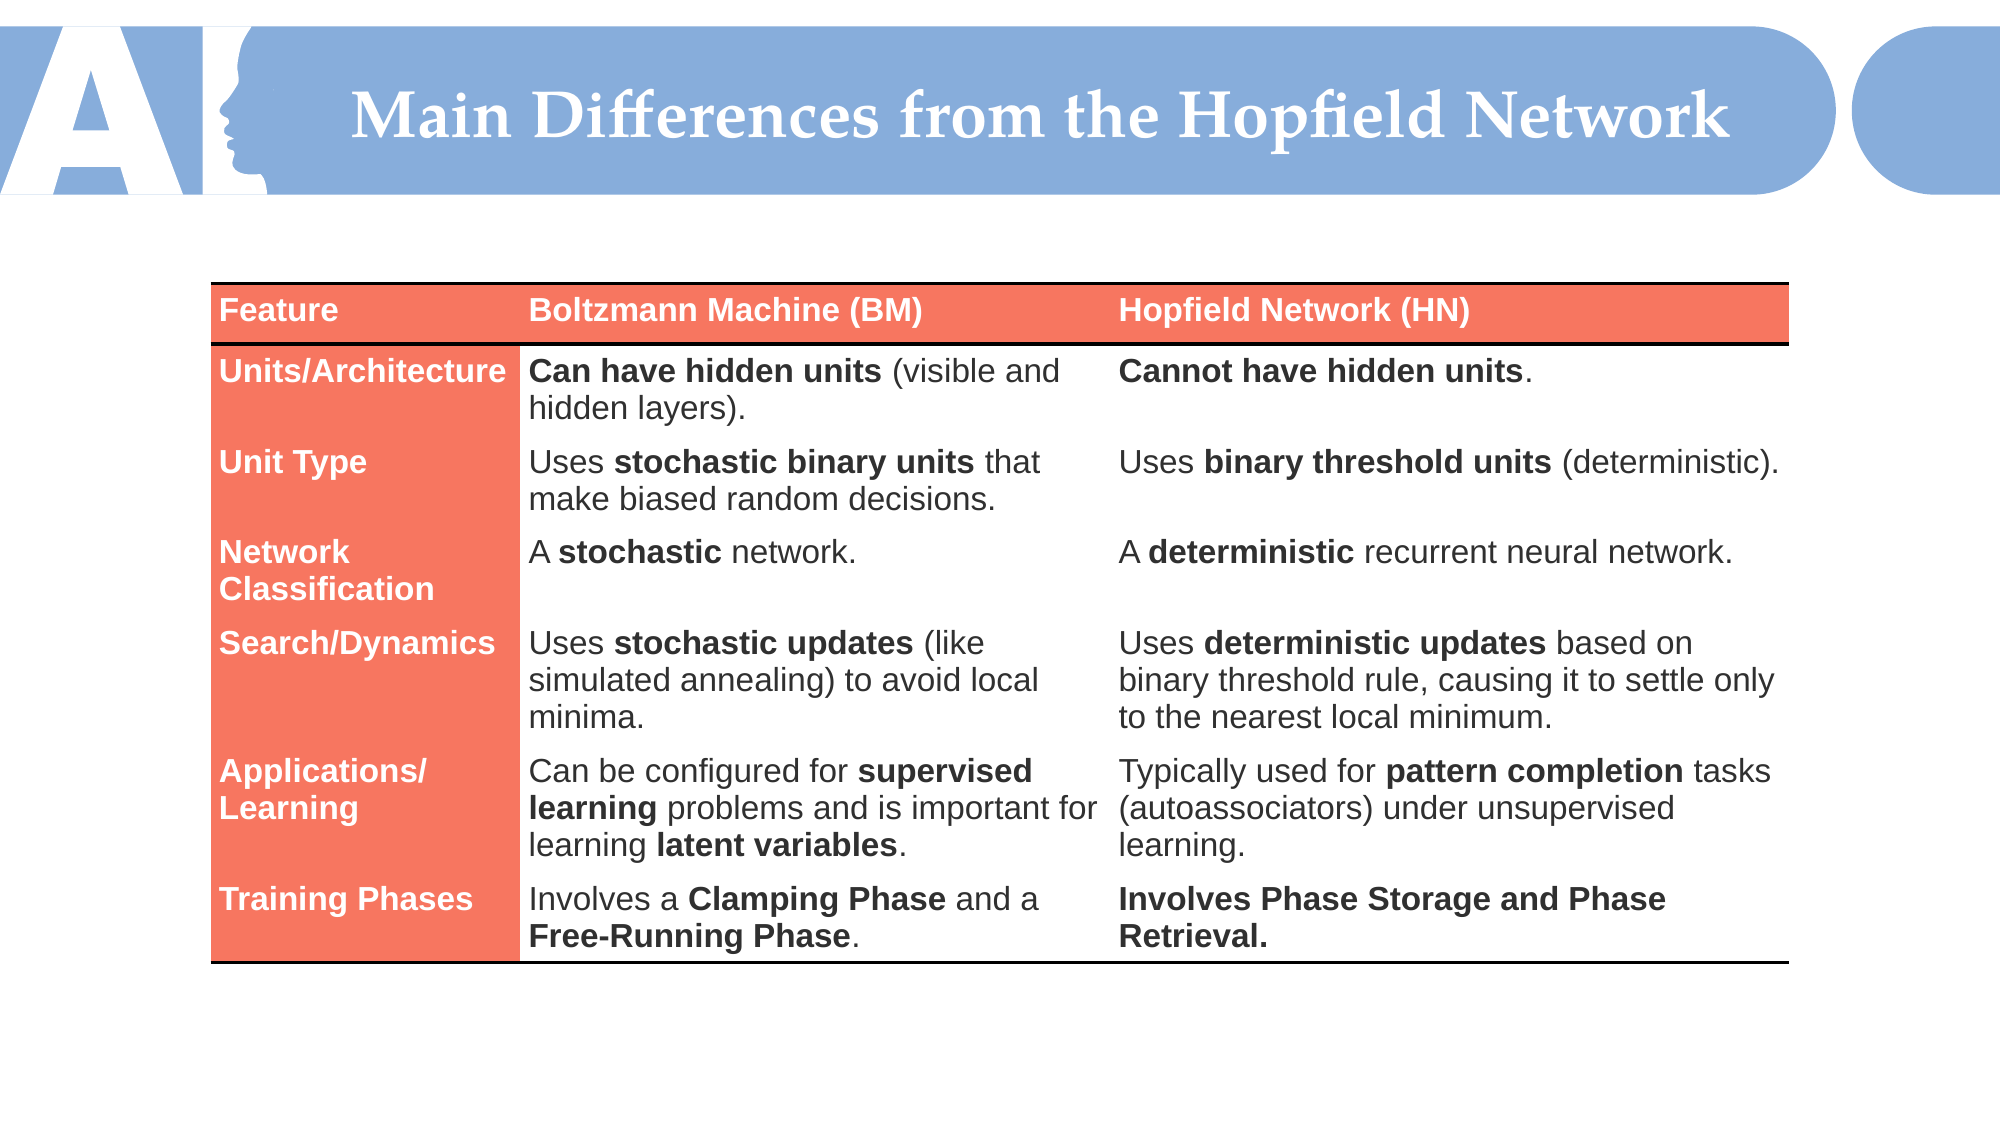

Main Differences from the Hopfield Network
| Feature | Boltzmann Machine (BM) | Hopfield Network (HN) |
| --- | --- | --- |
| Units/Architecture | Can have hidden units (visible and hidden layers). | Cannot have hidden units. |
| Unit Type | Uses stochastic binary units that make biased random decisions. | Uses binary threshold units (deterministic). |
| Network Classification | A stochastic network. | A deterministic recurrent neural network. |
| Search/Dynamics | Uses stochastic updates (like simulated annealing) to avoid local minima. | Uses deterministic updates based on binary threshold rule, causing it to settle only to the nearest local minimum. |
| Applications/ Learning | Can be configured for supervised learning problems and is important for learning latent variables. | Typically used for pattern completion tasks (autoassociators) under unsupervised learning. |
| Training Phases | Involves a Clamping Phase and a Free-Running Phase. | Involves Phase Storage and Phase Retrieval. |